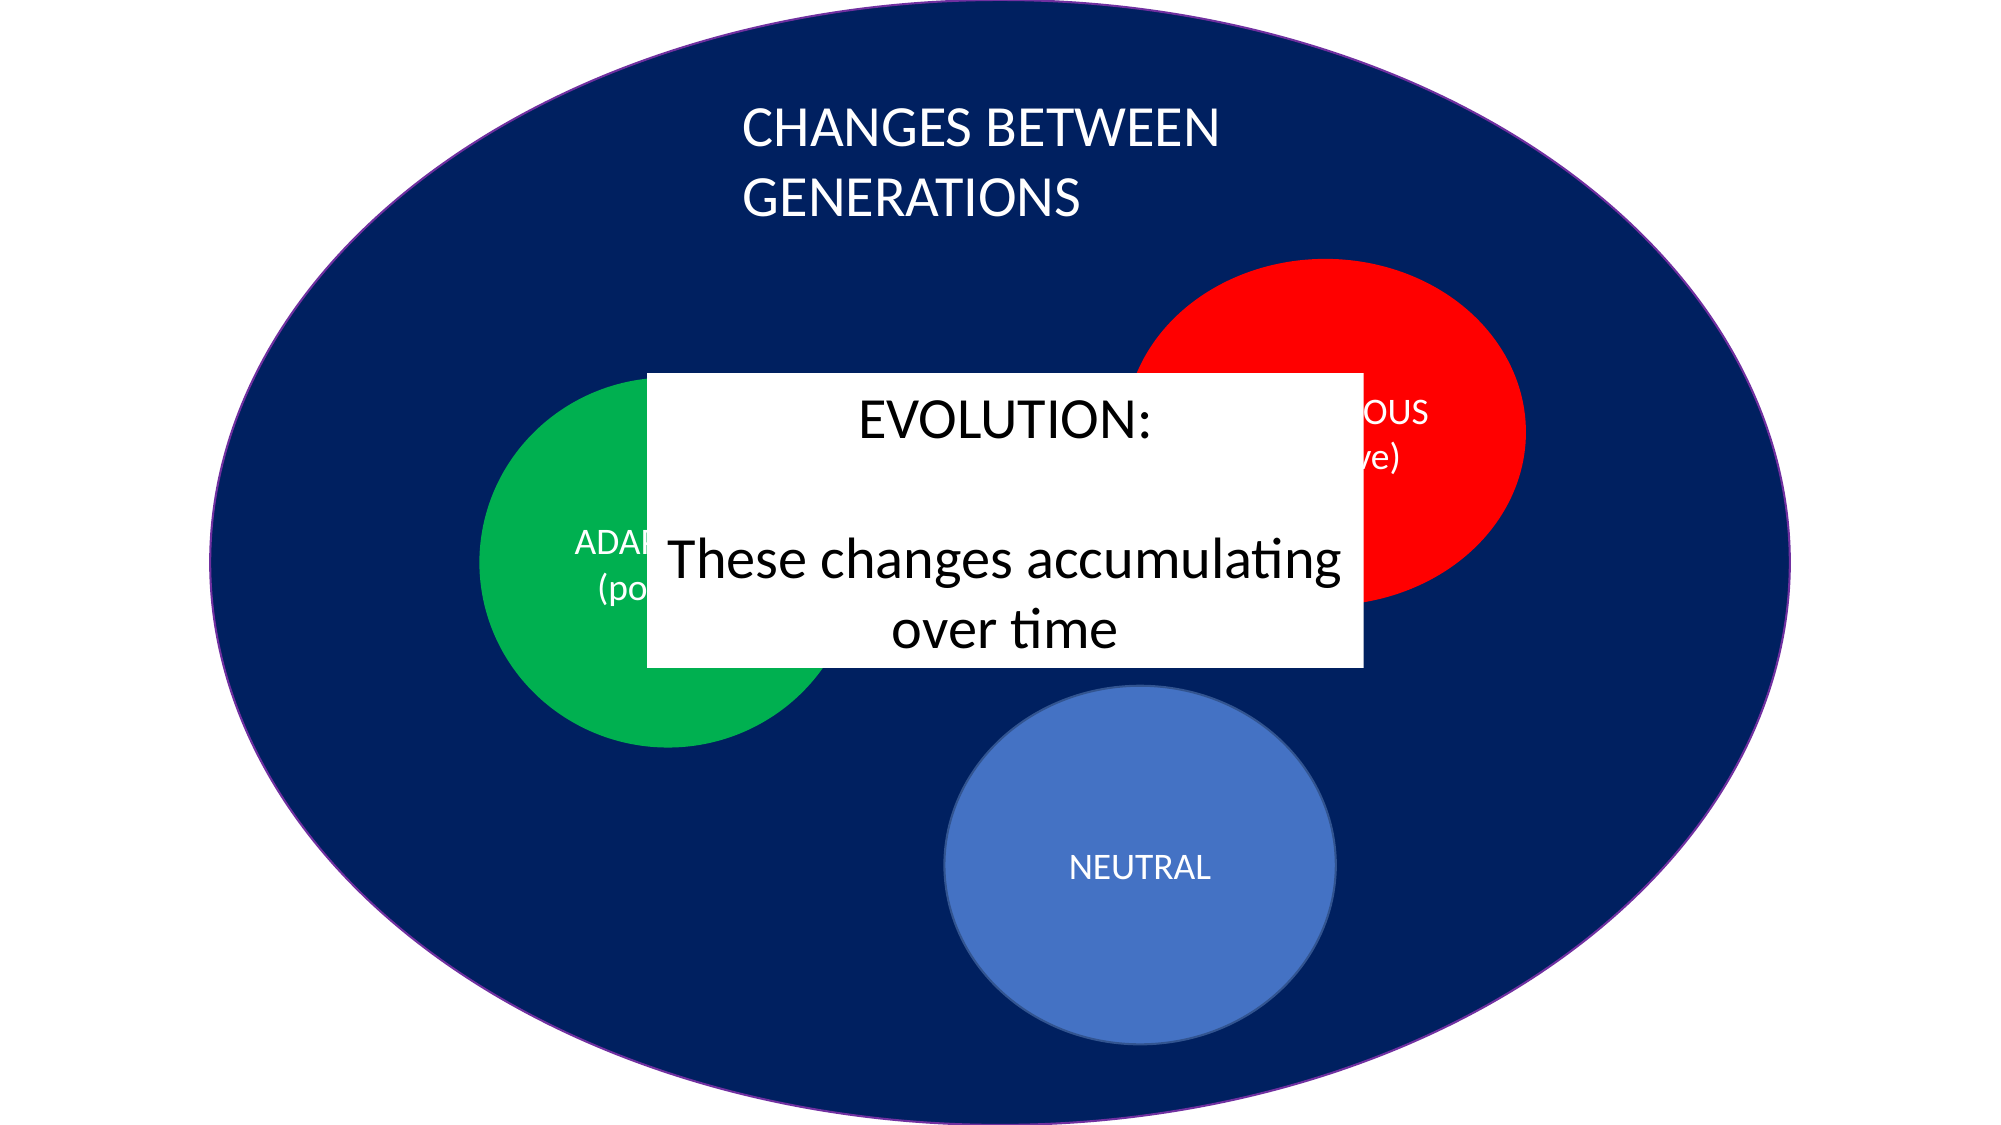

CHANGES BETWEEN GENERATIONS
DELETERIOUS
(negative)
EVOLUTION:

These changes accumulating over time
ADAPTATIVE
(positive)
NEUTRAL